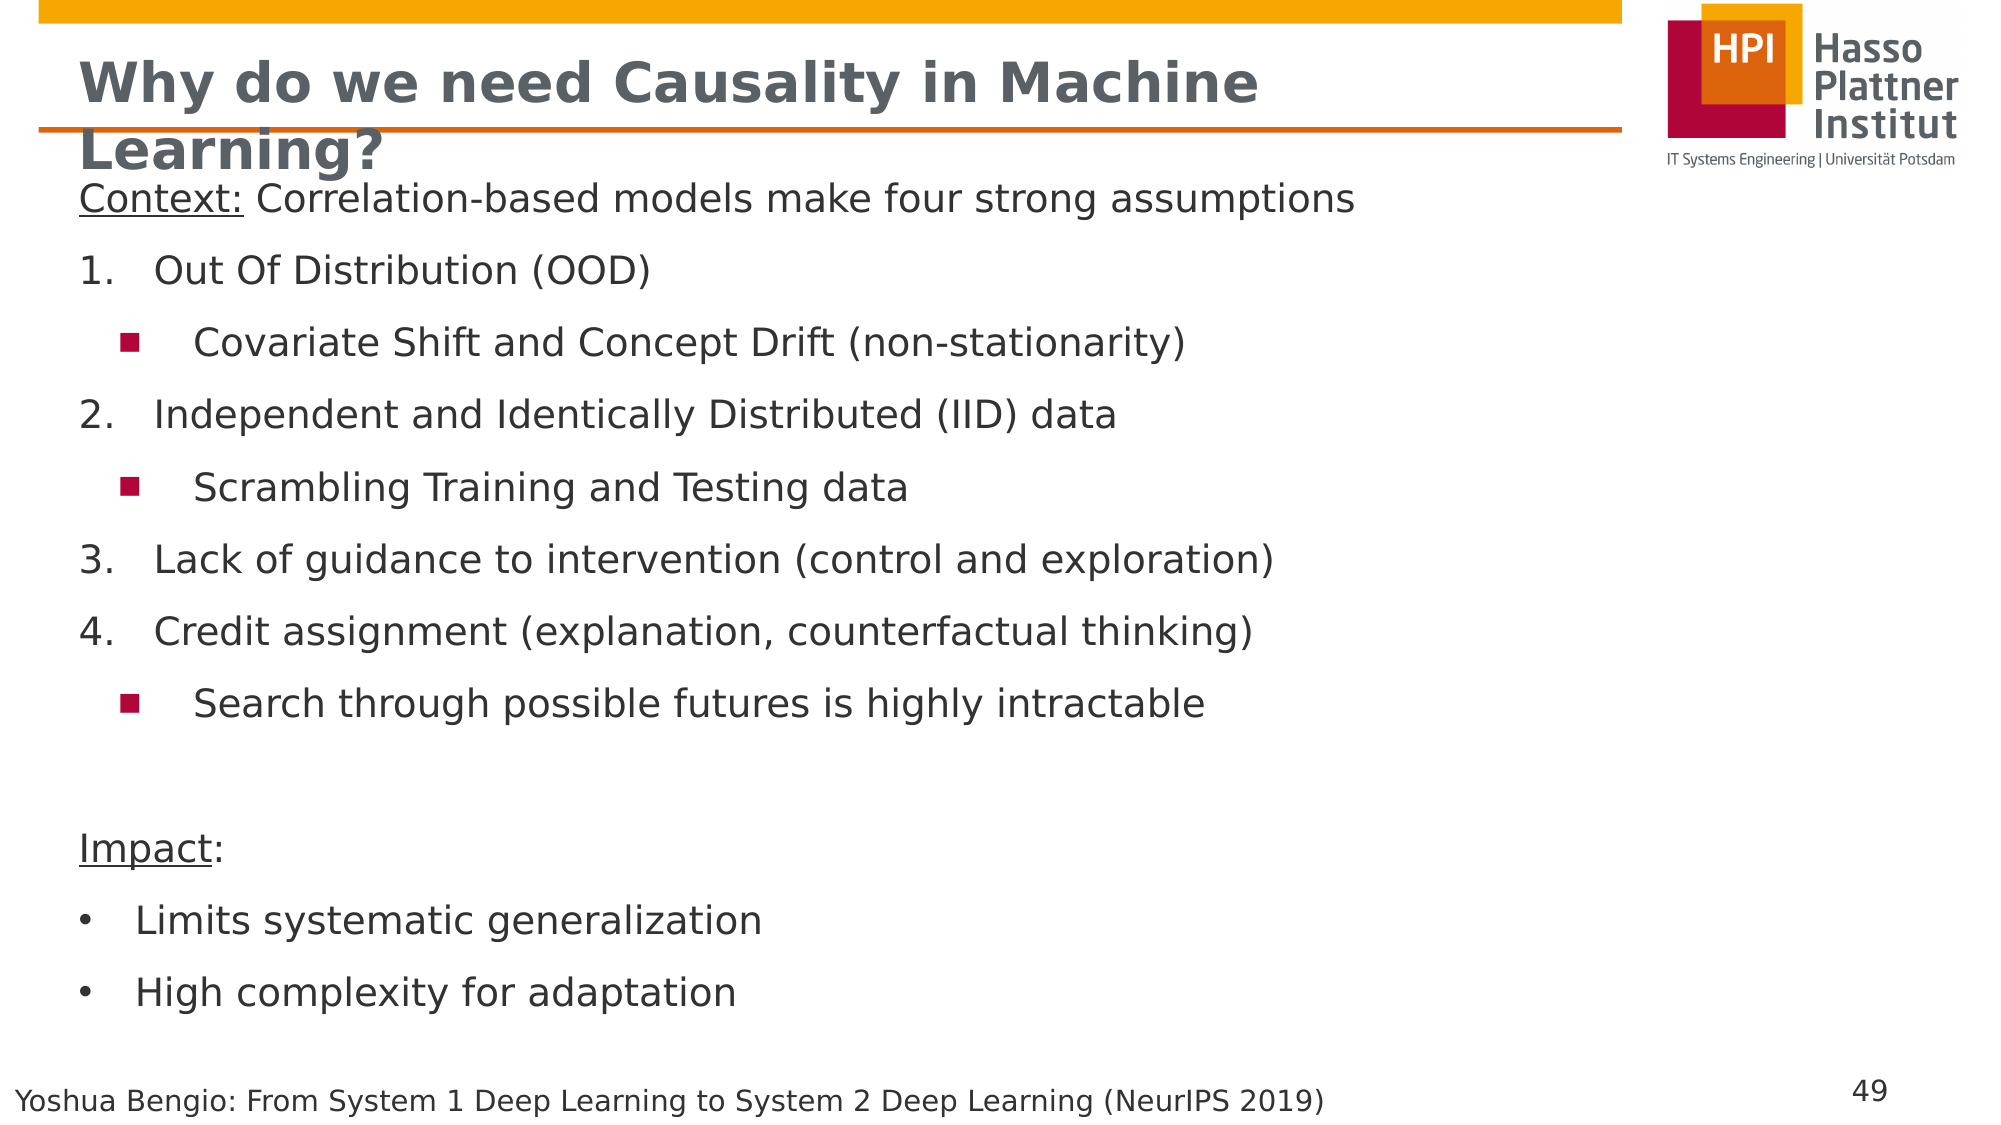

# Why do we need Causality in Machine Learning?
Context: Correlation-based models make four strong assumptions
Out Of Distribution (OOD)
Covariate Shift and Concept Drift (non-stationarity)
Independent and Identically Distributed (IID) data
Scrambling Training and Testing data
Lack of guidance to intervention (control and exploration)
Credit assignment (explanation, counterfactual thinking)
Search through possible futures is highly intractable

Impact:
Limits systematic generalization
High complexity for adaptation

49
Yoshua Bengio: From System 1 Deep Learning to System 2 Deep Learning (NeurIPS 2019)